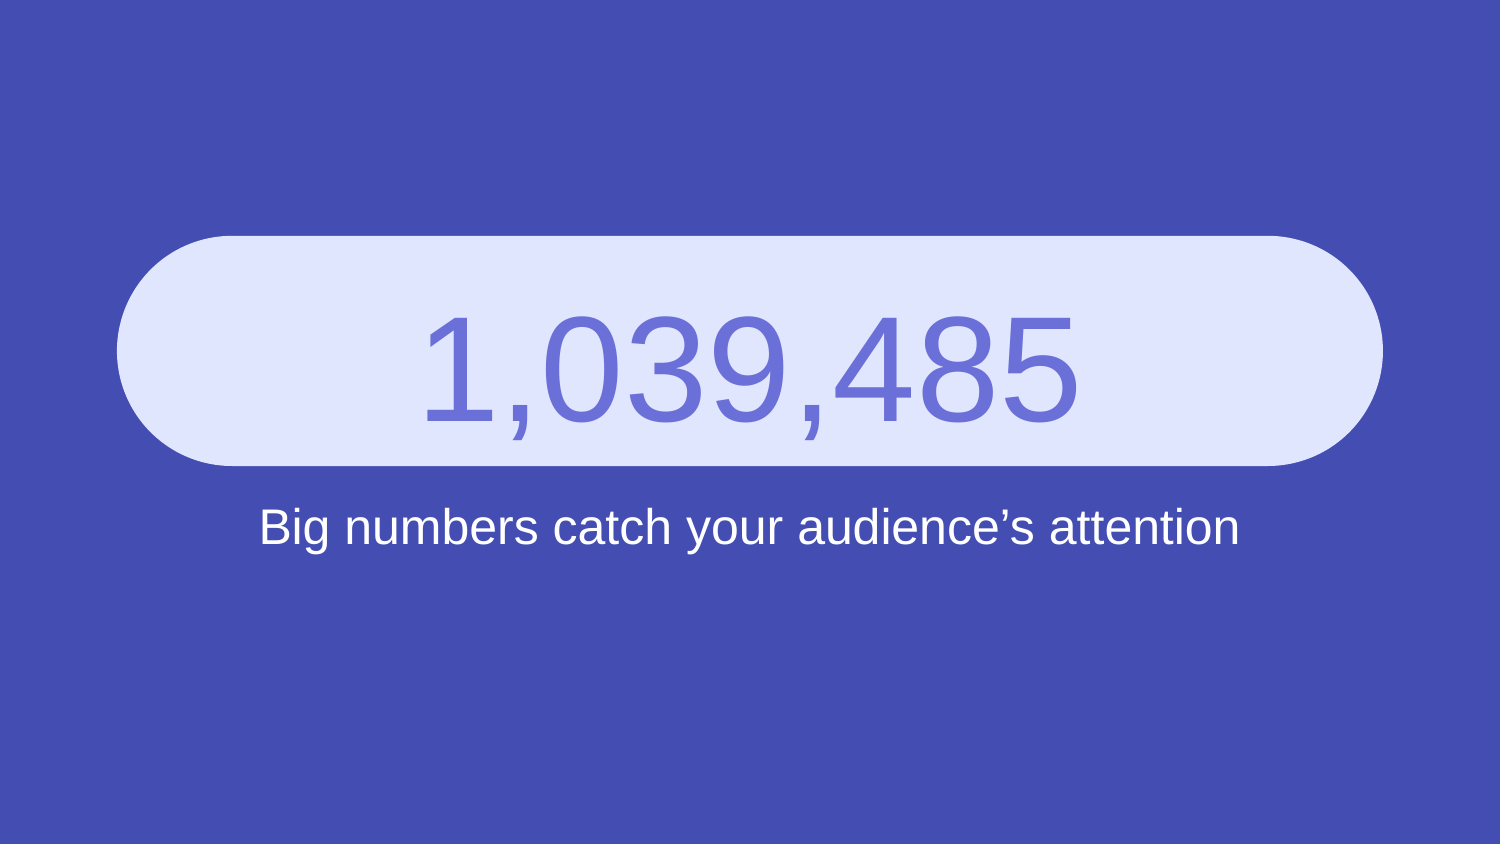

# 1,039,485

Big numbers catch your audience’s attention